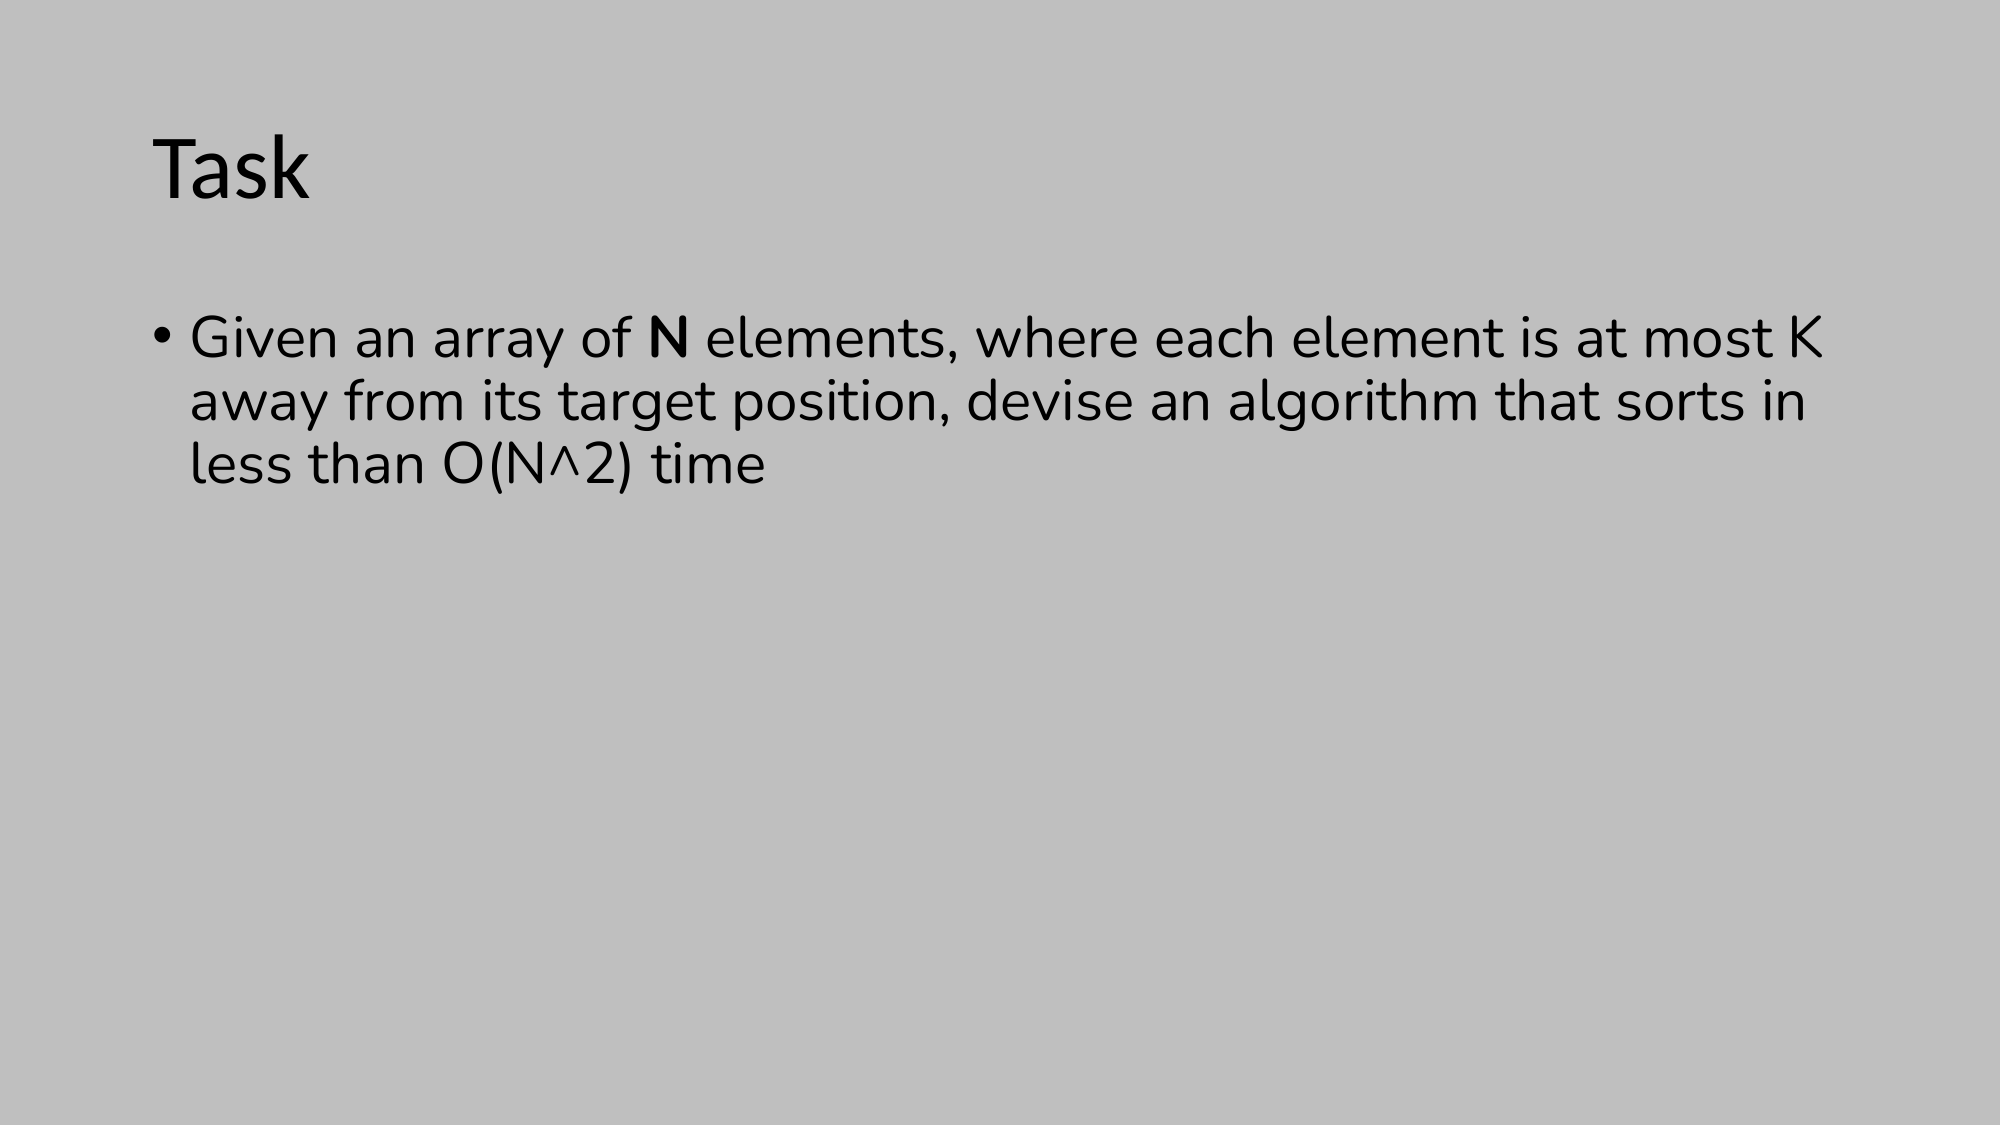

# Task
Given an array of N elements, where each element is at most K away from its target position, devise an algorithm that sorts in less than O(N^2) time